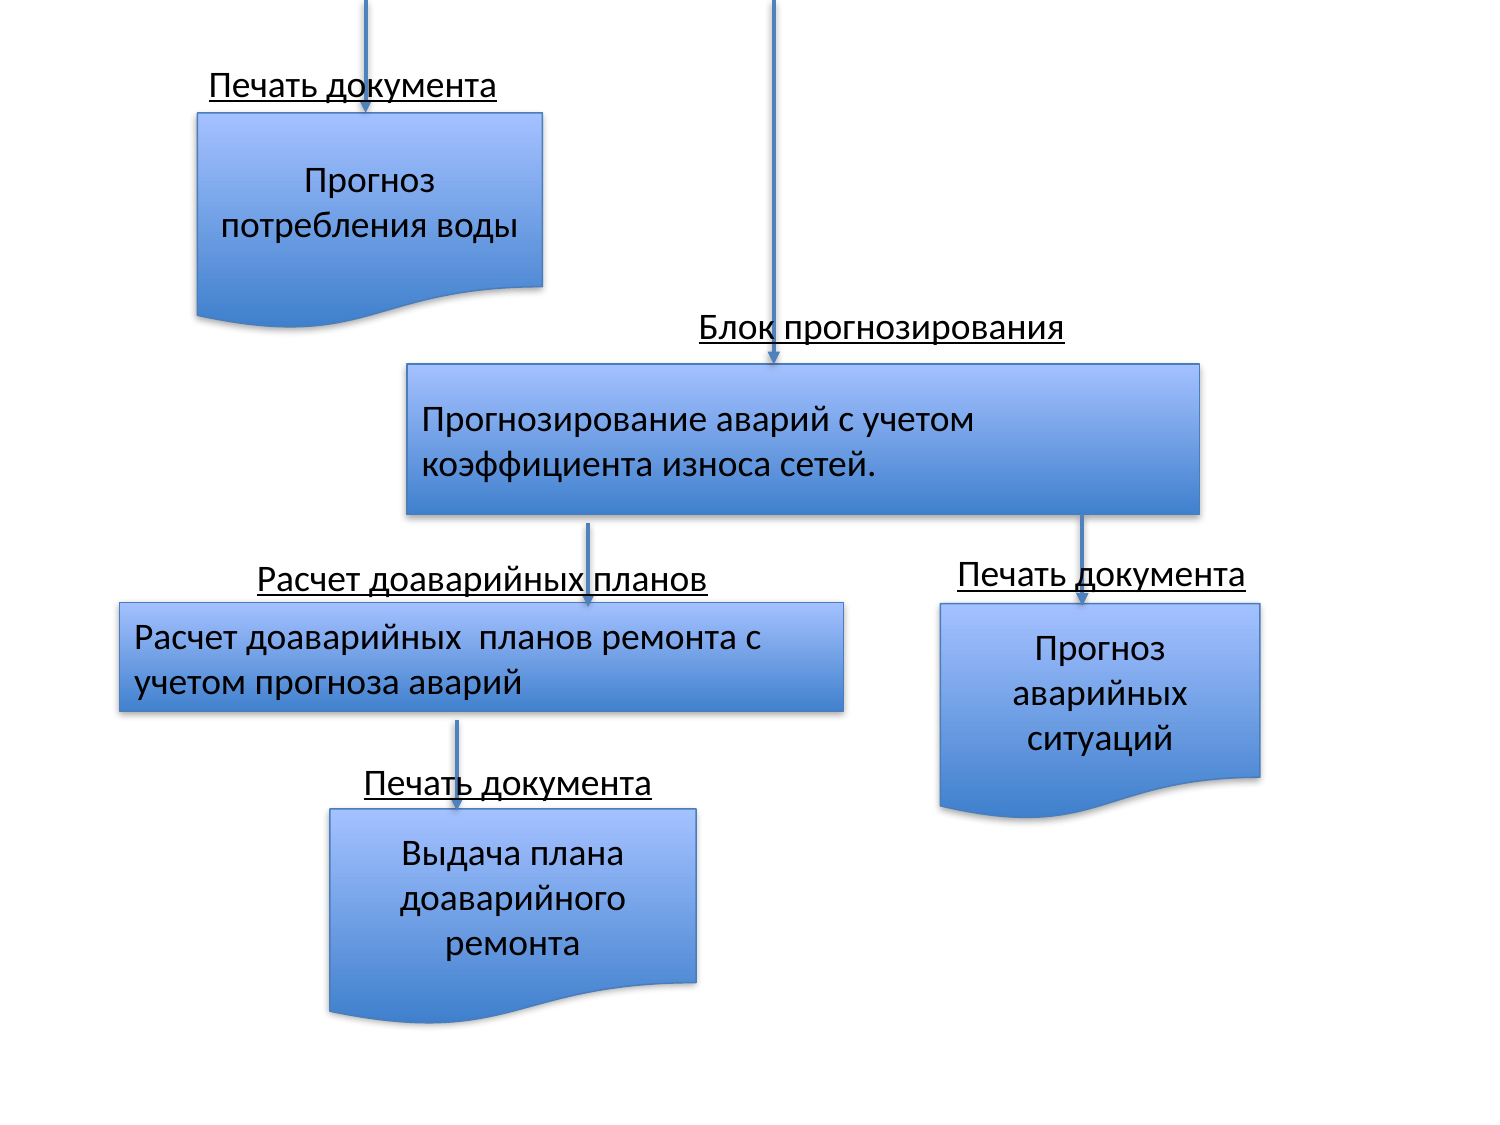

Печать документа
Прогноз потребления воды
Блок прогнозирования
Прогнозирование аварий с учетом коэффициента износа сетей.
Печать документа
Расчет доаварийных планов
Расчет доаварийных  планов ремонта с учетом прогноза аварий
Прогноз аварийных ситуаций
Печать документа
Выдача плана доаварийного ремонта